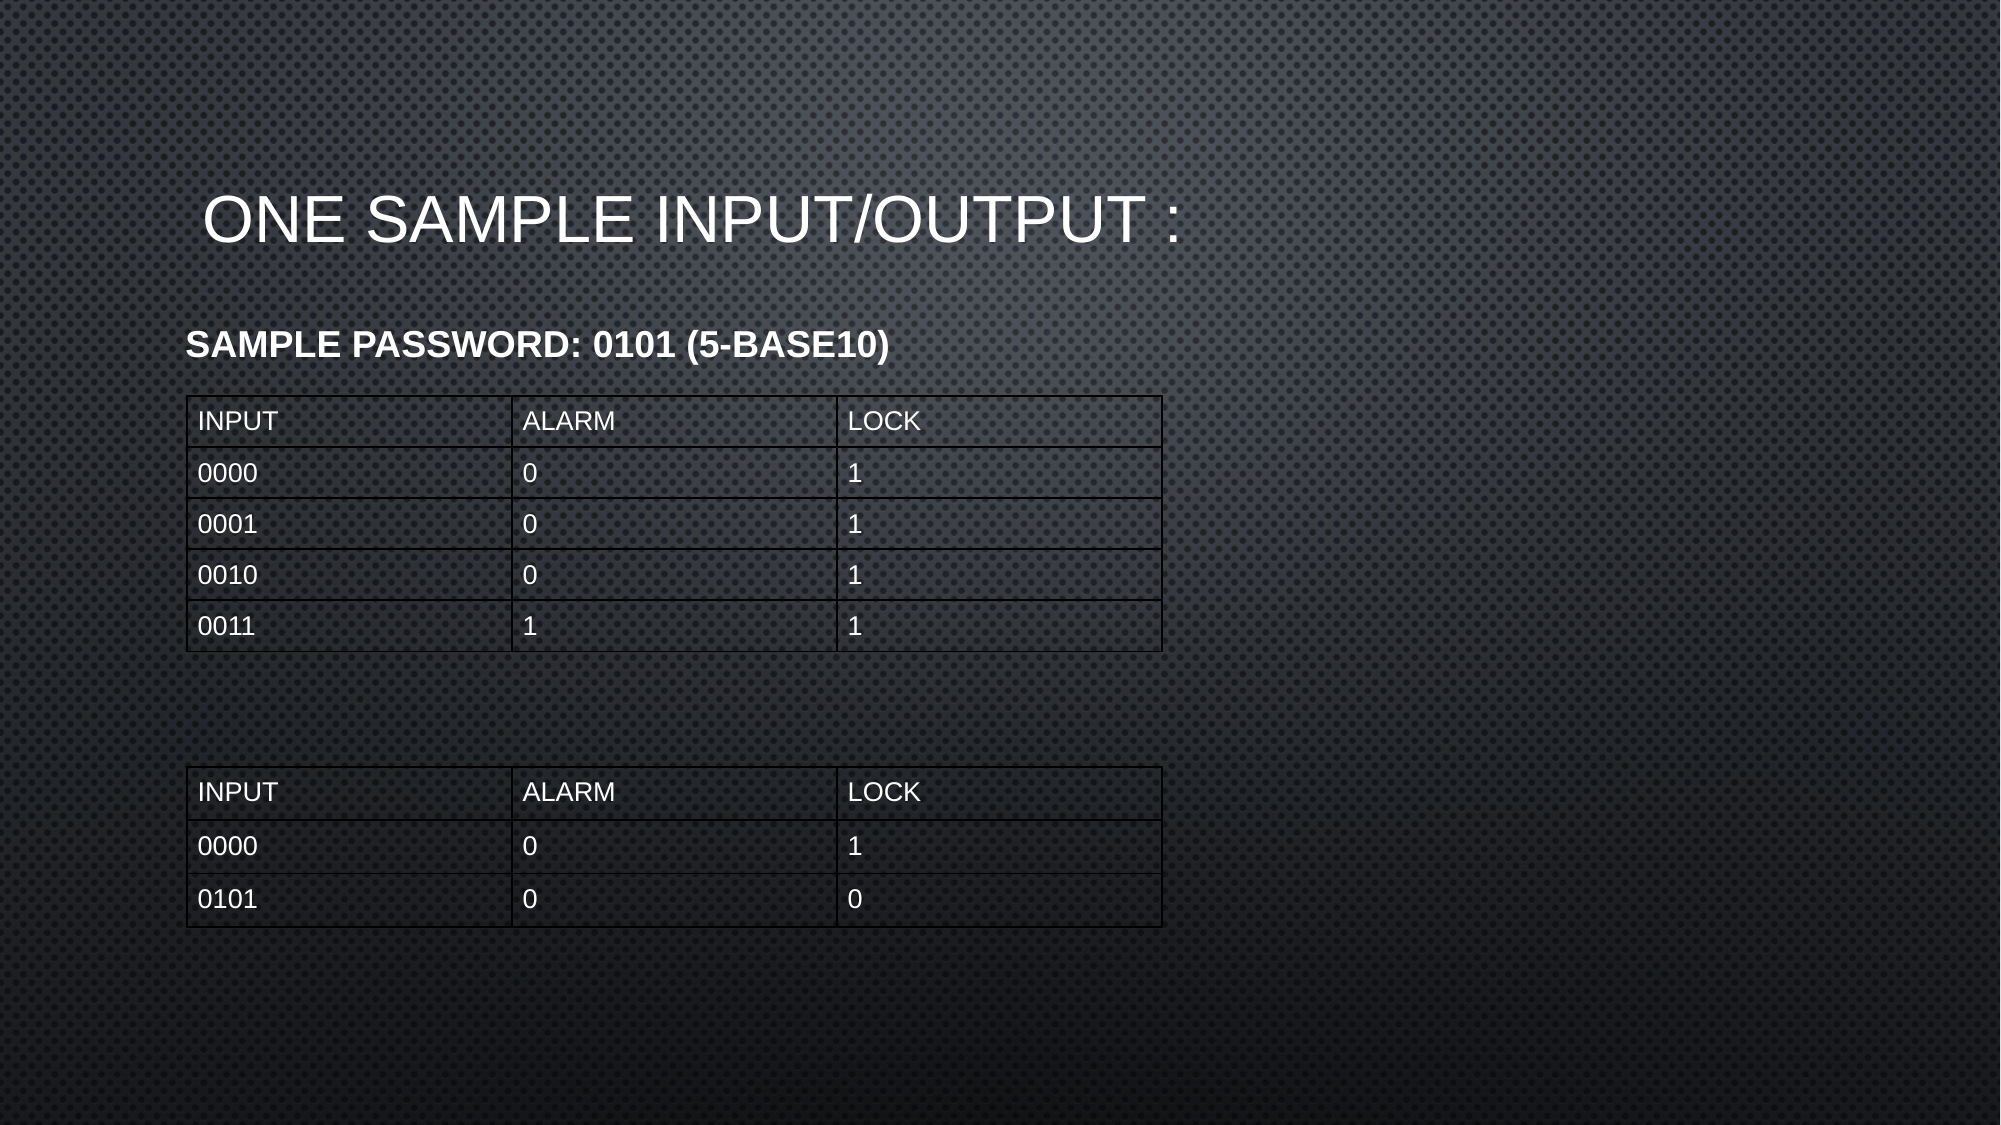

# One sample input/output :
Sample Password: 0101 (5-Base10)
| INPUT | ALARM | LOCK |
| --- | --- | --- |
| 0000 | 0 | 1 |
| 0001 | 0 | 1 |
| 0010 | 0 | 1 |
| 0011 | 1 | 1 |

| INPUT | ALARM | LOCK |
| --- | --- | --- |
| 0000 | 0 | 1 |
| 0101 | 0 | 0 |